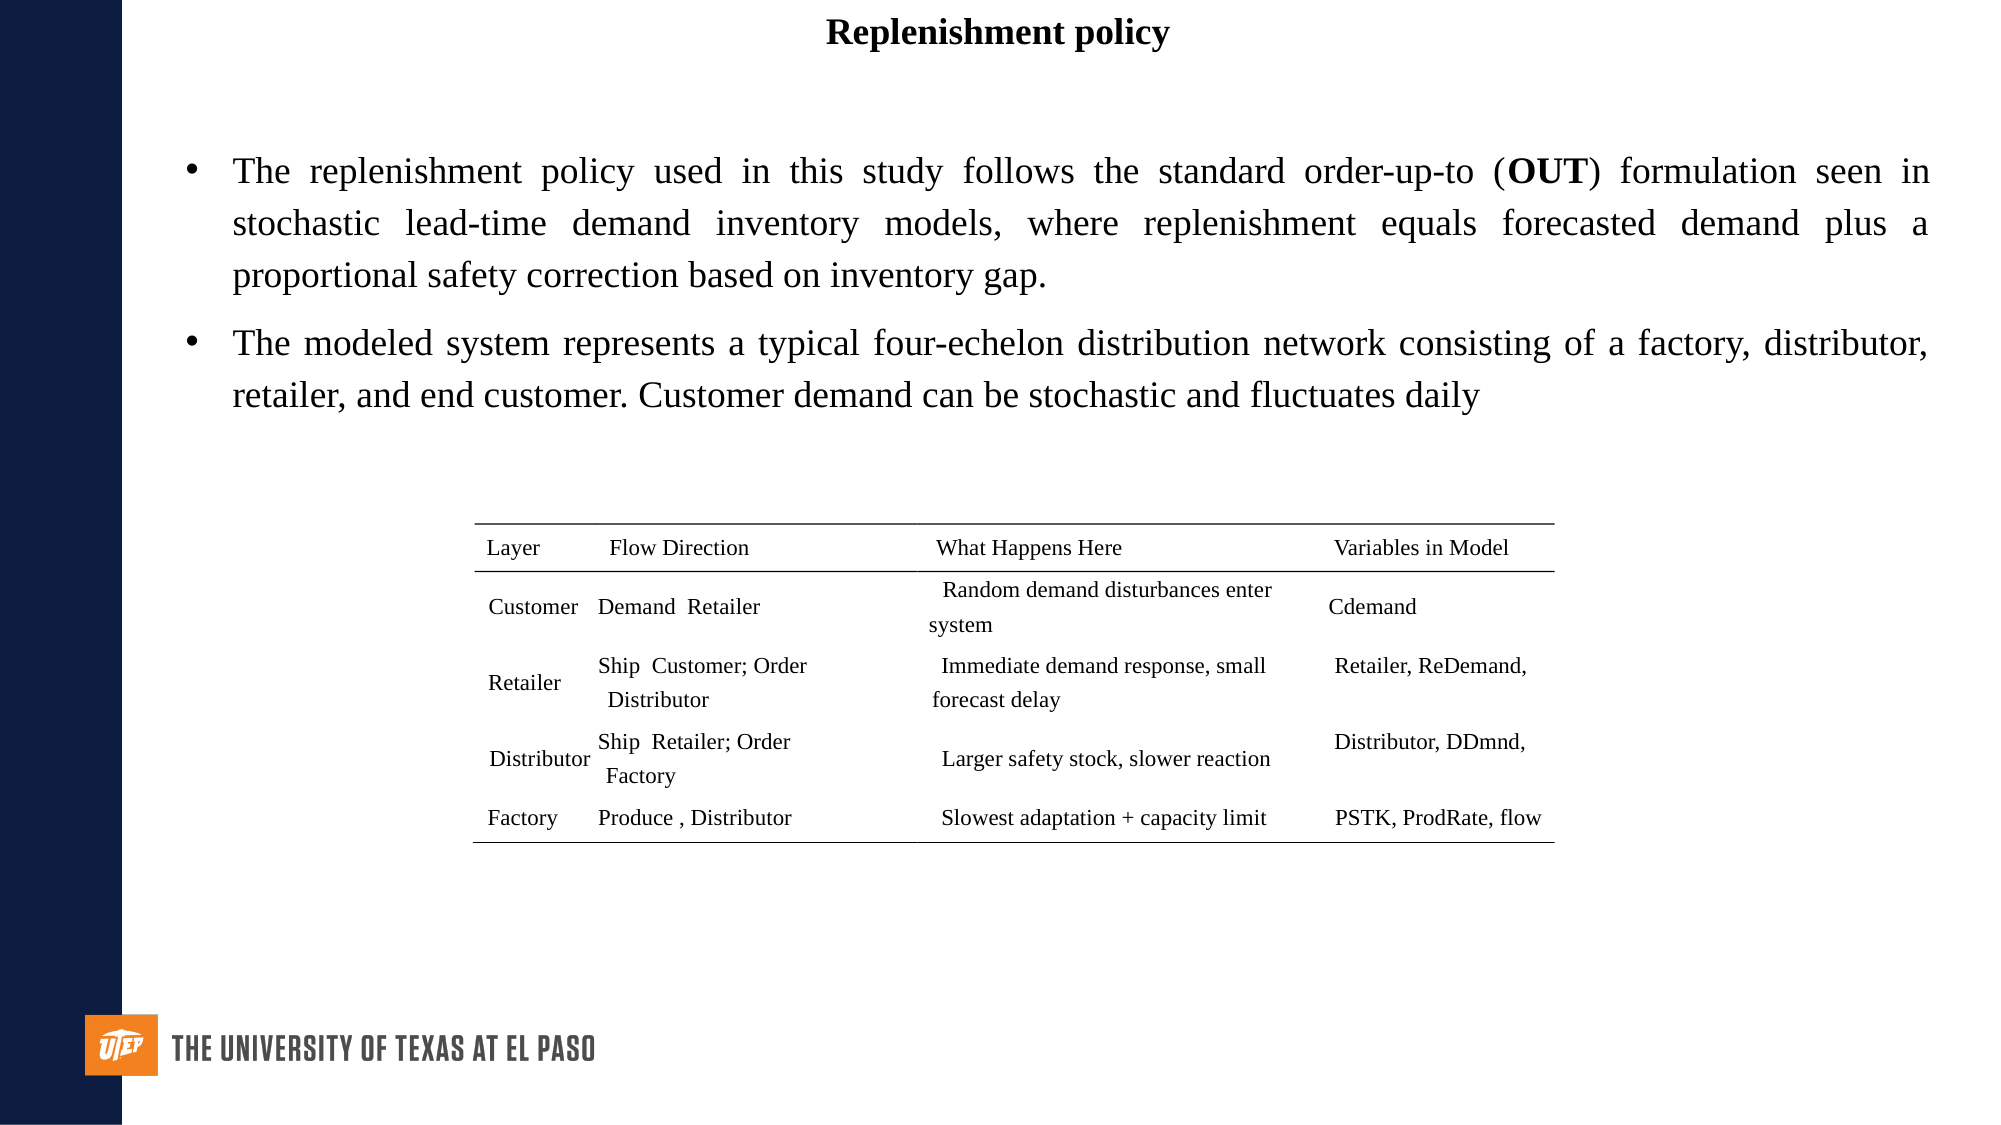

Replenishment policy
The replenishment policy used in this study follows the standard order-up-to (OUT) formulation seen in stochastic lead-time demand inventory models, where replenishment equals forecasted demand plus a proportional safety correction based on inventory gap.
The modeled system represents a typical four-echelon distribution network consisting of a factory, distributor, retailer, and end customer. Customer demand can be stochastic and fluctuates daily

Layer

Flow Direction

What Happens Here

Variables in Model

Random demand disturbances enter
Customer

Demand  Retailer

Cdemand

system

Ship  Customer; Order
Immediate demand response, small
Retailer, ReDemand,
Retailer

Distributor

forecast delay

Ship  Retailer; Order
Distributor, DDmnd,
Distributor

Larger safety stock, slower reaction

Factory

Factory

Produce , Distributor

Slowest adaptation + capacity limit

PSTK, ProdRate, flow